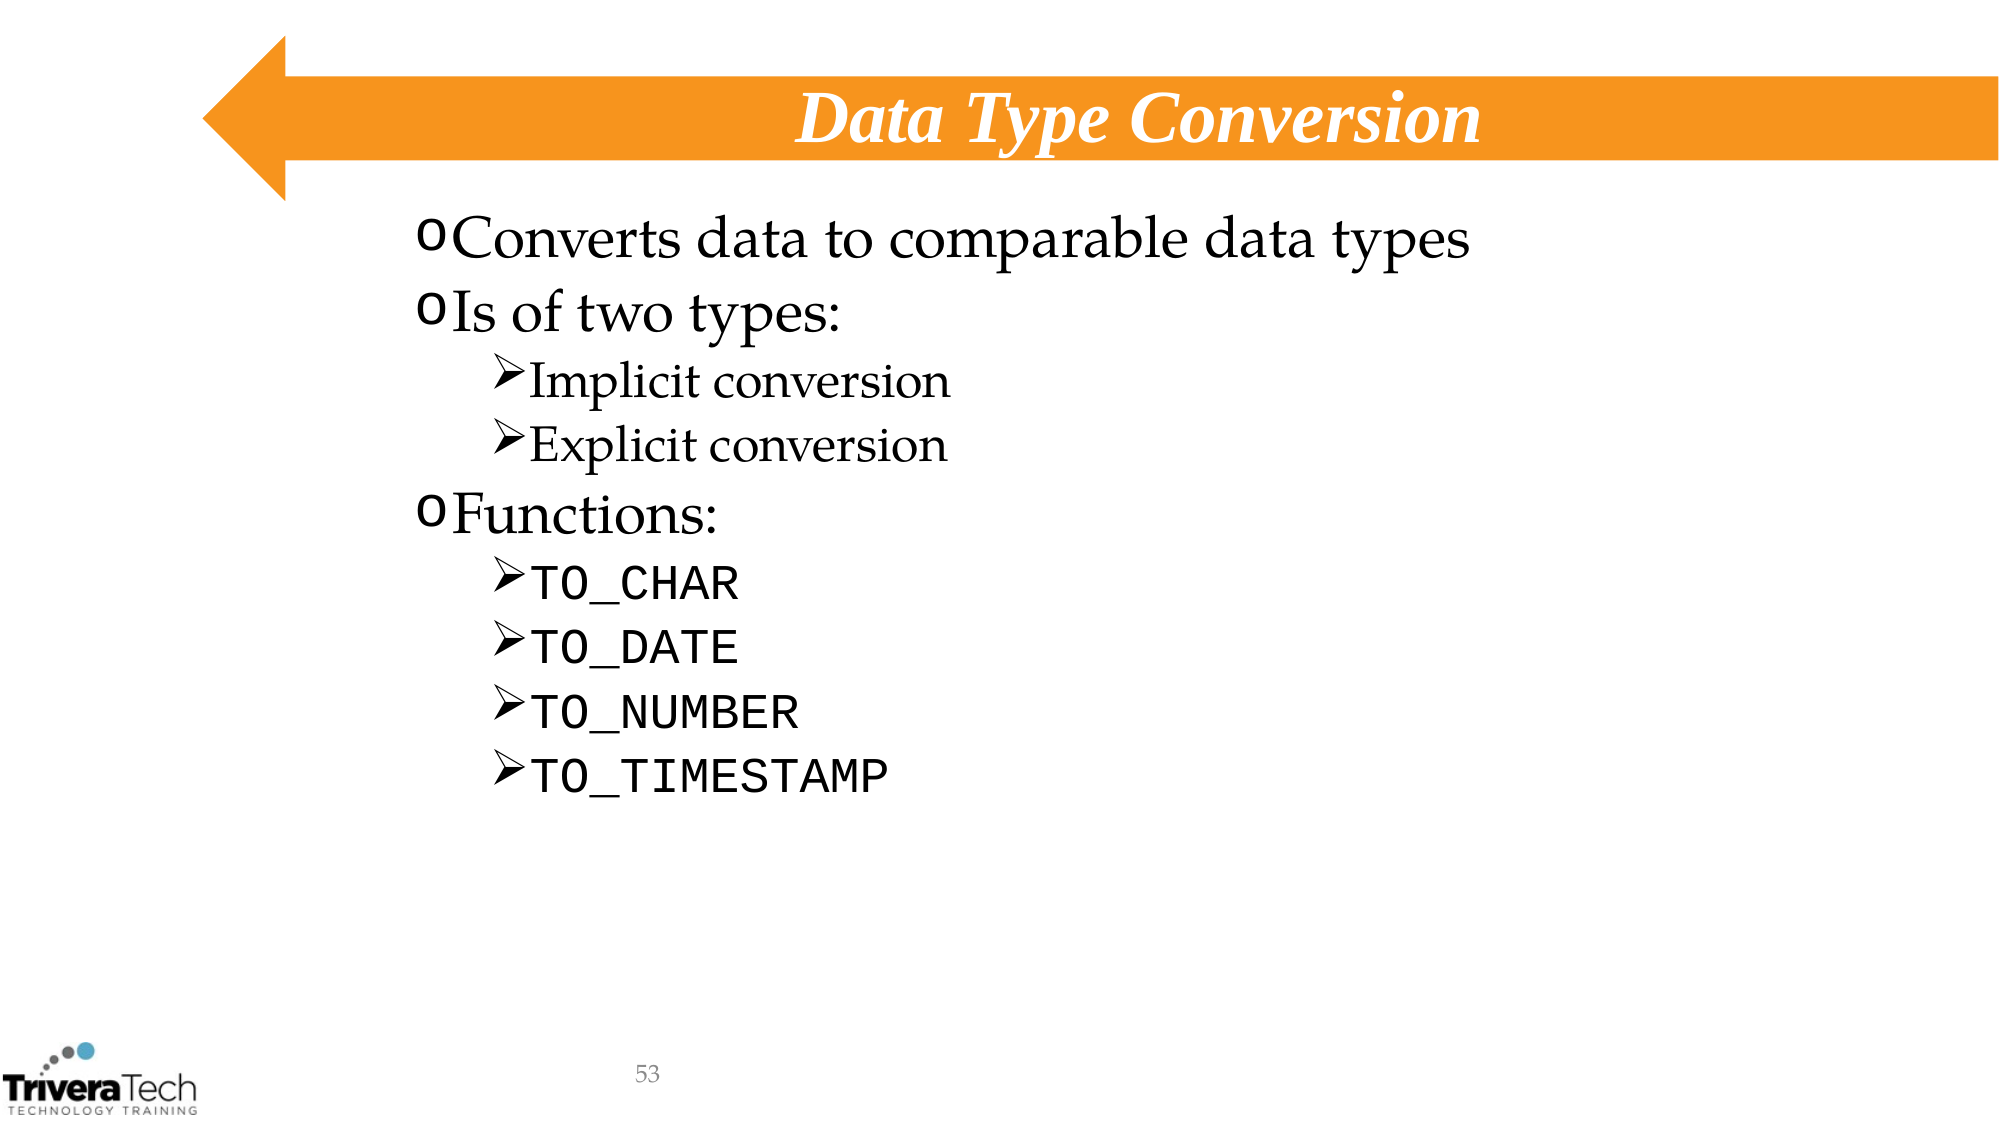

# Data Type Conversion
Converts data to comparable data types
Is of two types:
Implicit conversion
Explicit conversion
Functions:
TO_CHAR
TO_DATE
TO_NUMBER
TO_TIMESTAMP

53